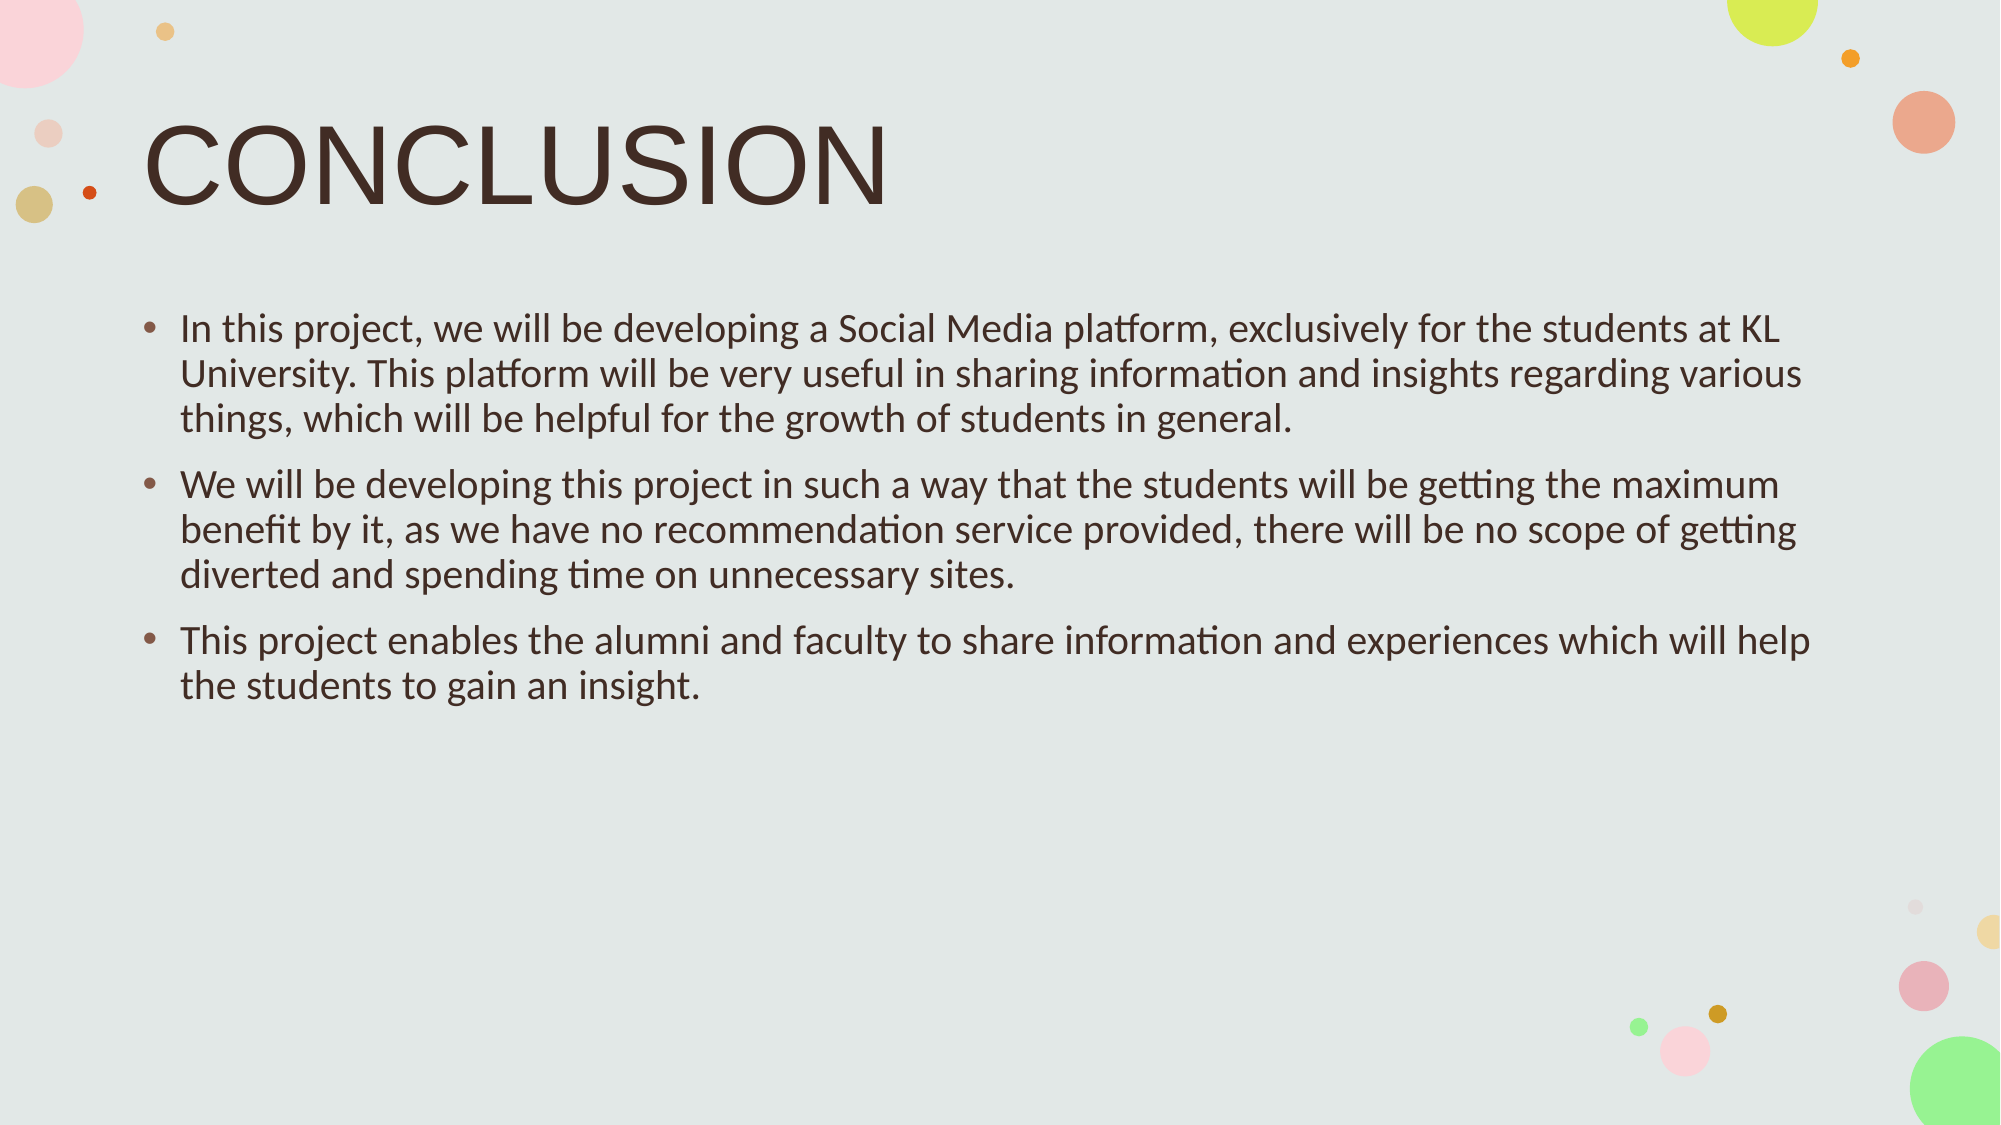

# CONCLUSION
In this project, we will be developing a Social Media platform, exclusively for the students at KL University. This platform will be very useful in sharing information and insights regarding various things, which will be helpful for the growth of students in general.
We will be developing this project in such a way that the students will be getting the maximum benefit by it, as we have no recommendation service provided, there will be no scope of getting diverted and spending time on unnecessary sites.
This project enables the alumni and faculty to share information and experiences which will help the students to gain an insight.